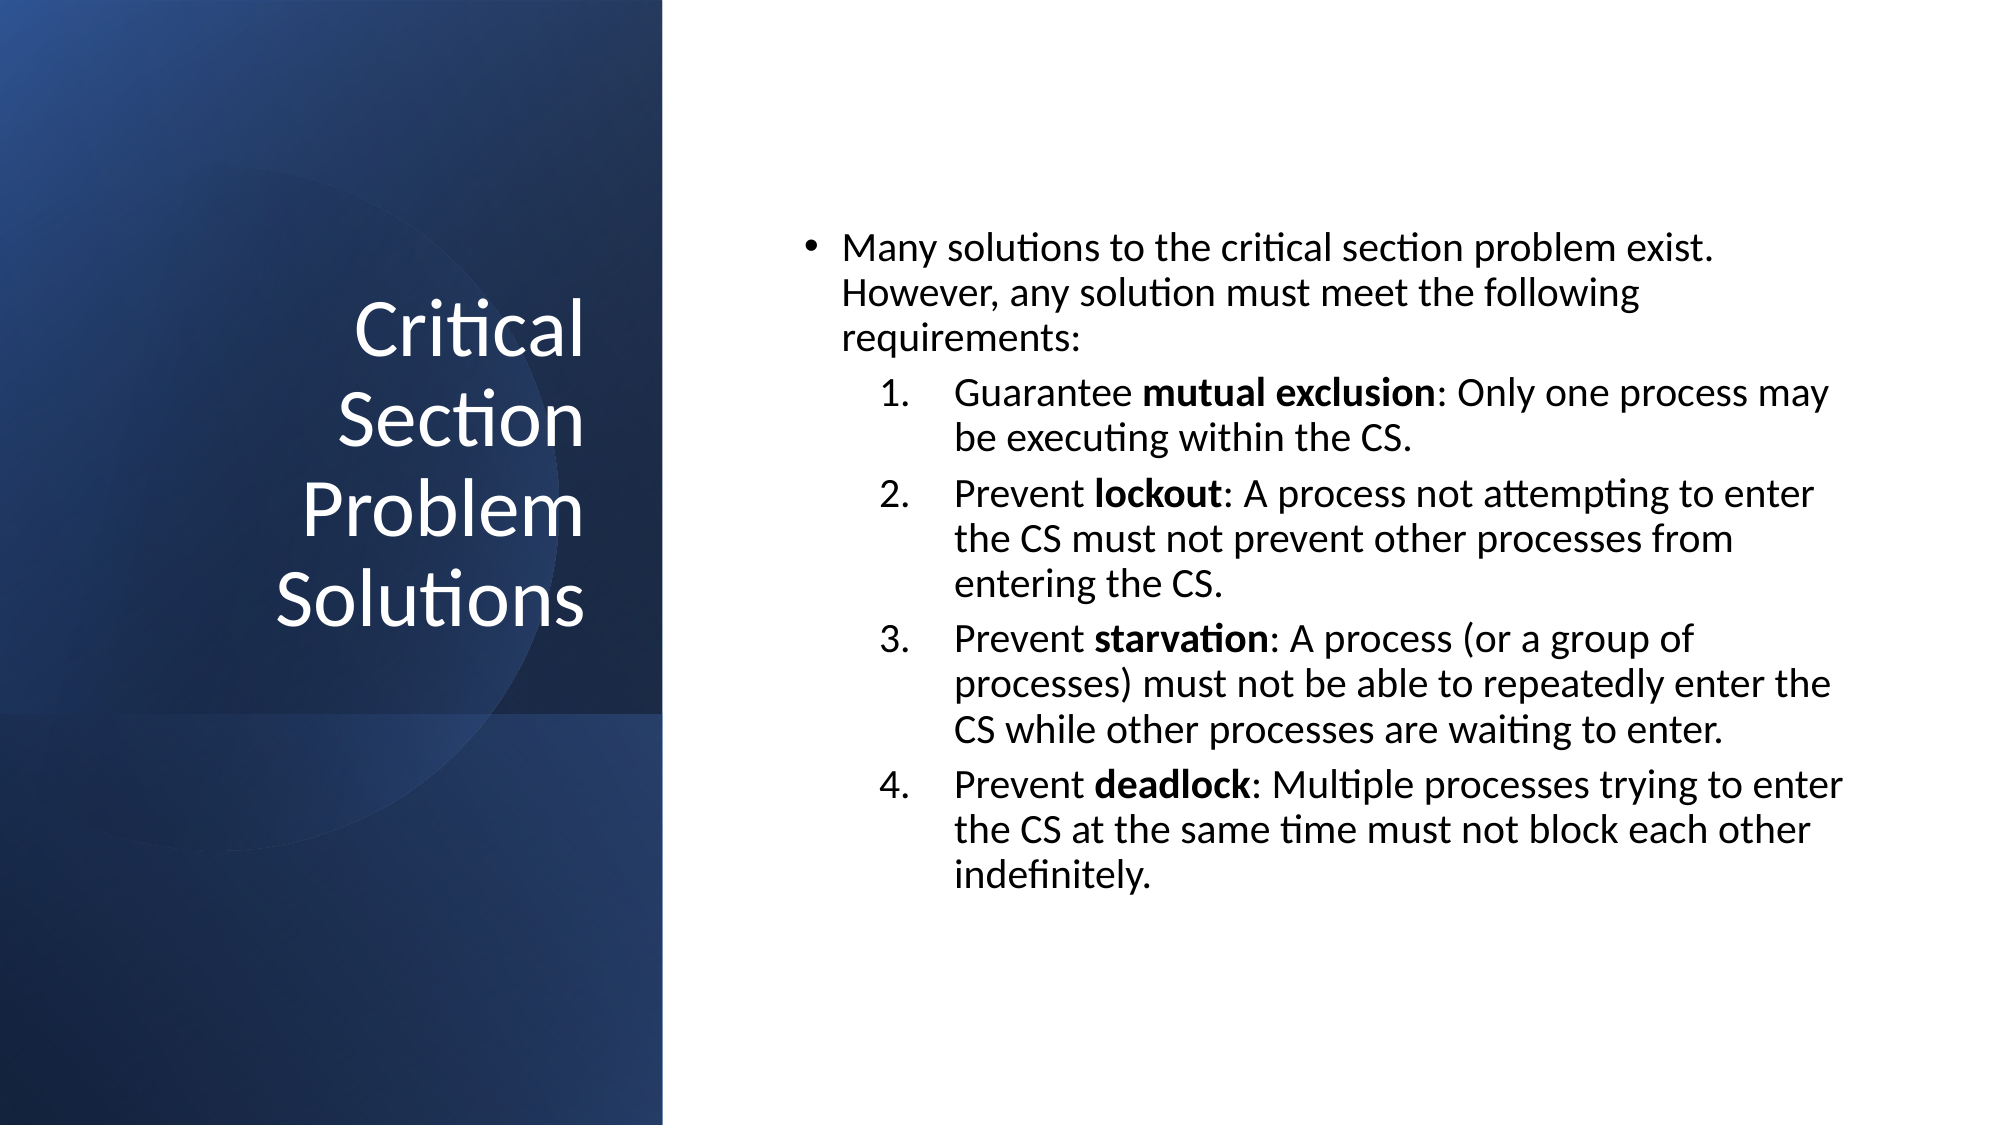

# Critical Section Problem Solutions
Many solutions to the critical section problem exist. However, any solution must meet the following requirements:
Guarantee mutual exclusion: Only one process may be executing within the CS.
Prevent lockout: A process not attempting to enter the CS must not prevent other processes from entering the CS.
Prevent starvation: A process (or a group of processes) must not be able to repeatedly enter the CS while other processes are waiting to enter.
Prevent deadlock: Multiple processes trying to enter the CS at the same time must not block each other indefinitely.